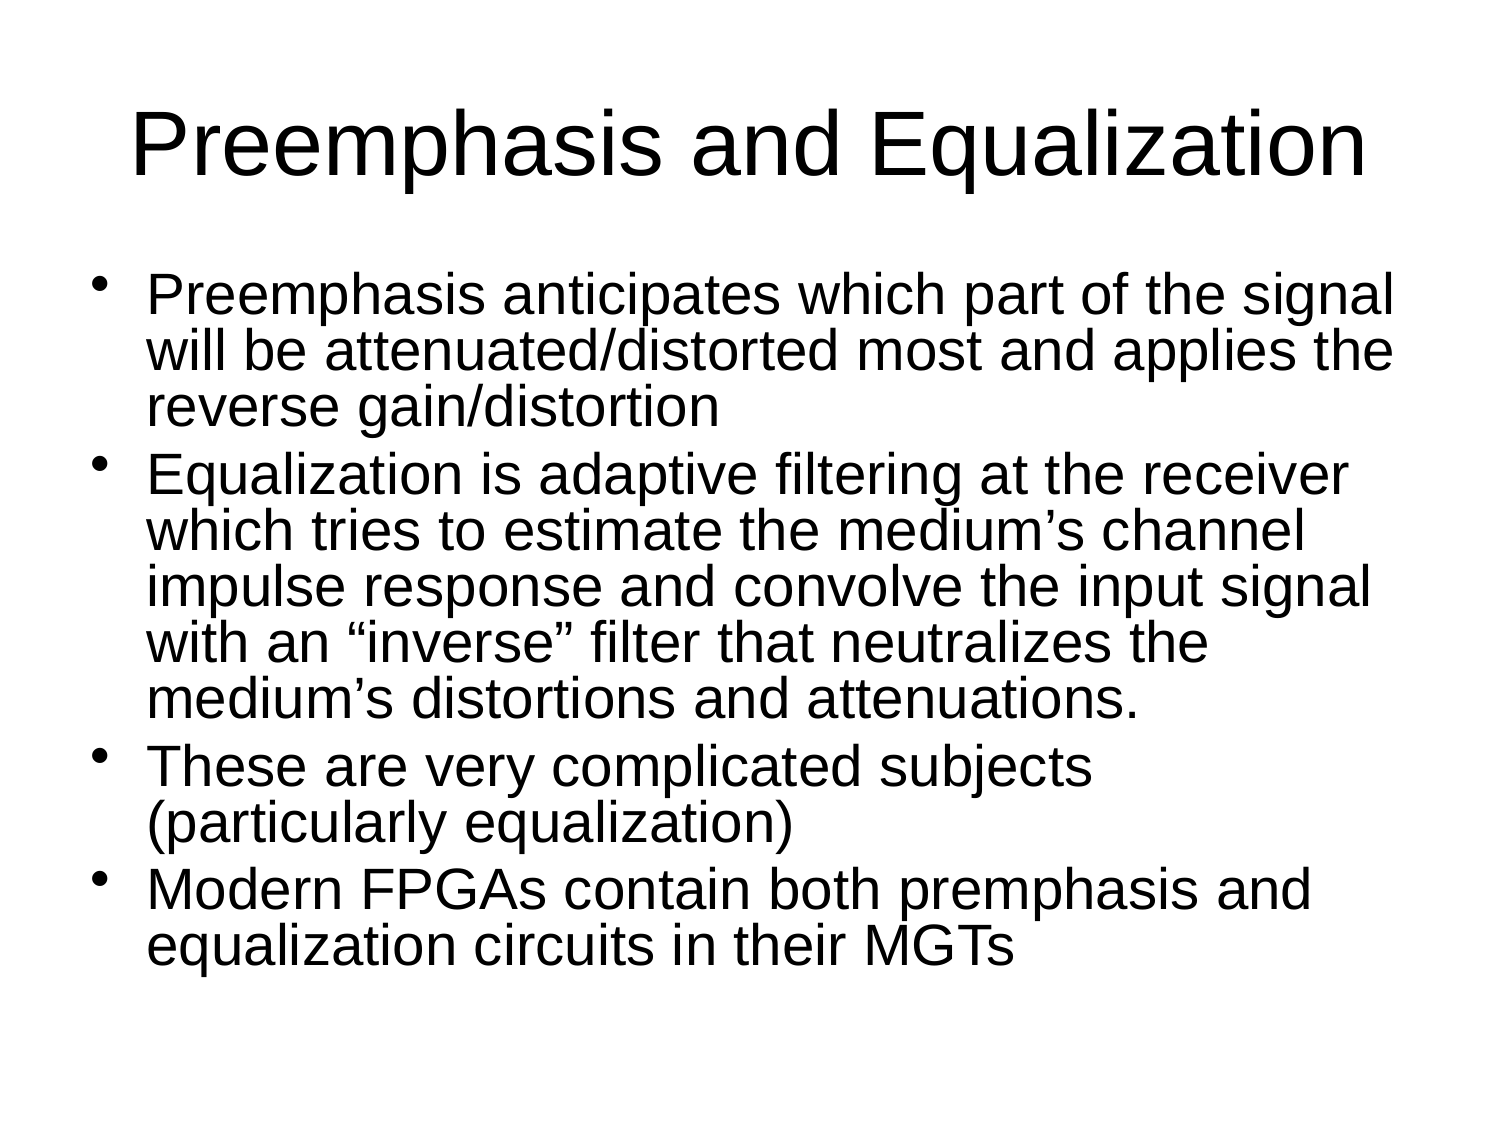

# Preemphasis and Equalization
Preemphasis anticipates which part of the signal will be attenuated/distorted most and applies the reverse gain/distortion
Equalization is adaptive filtering at the receiver which tries to estimate the medium’s channel impulse response and convolve the input signal with an “inverse” filter that neutralizes the medium’s distortions and attenuations.
These are very complicated subjects (particularly equalization)
Modern FPGAs contain both premphasis and equalization circuits in their MGTs